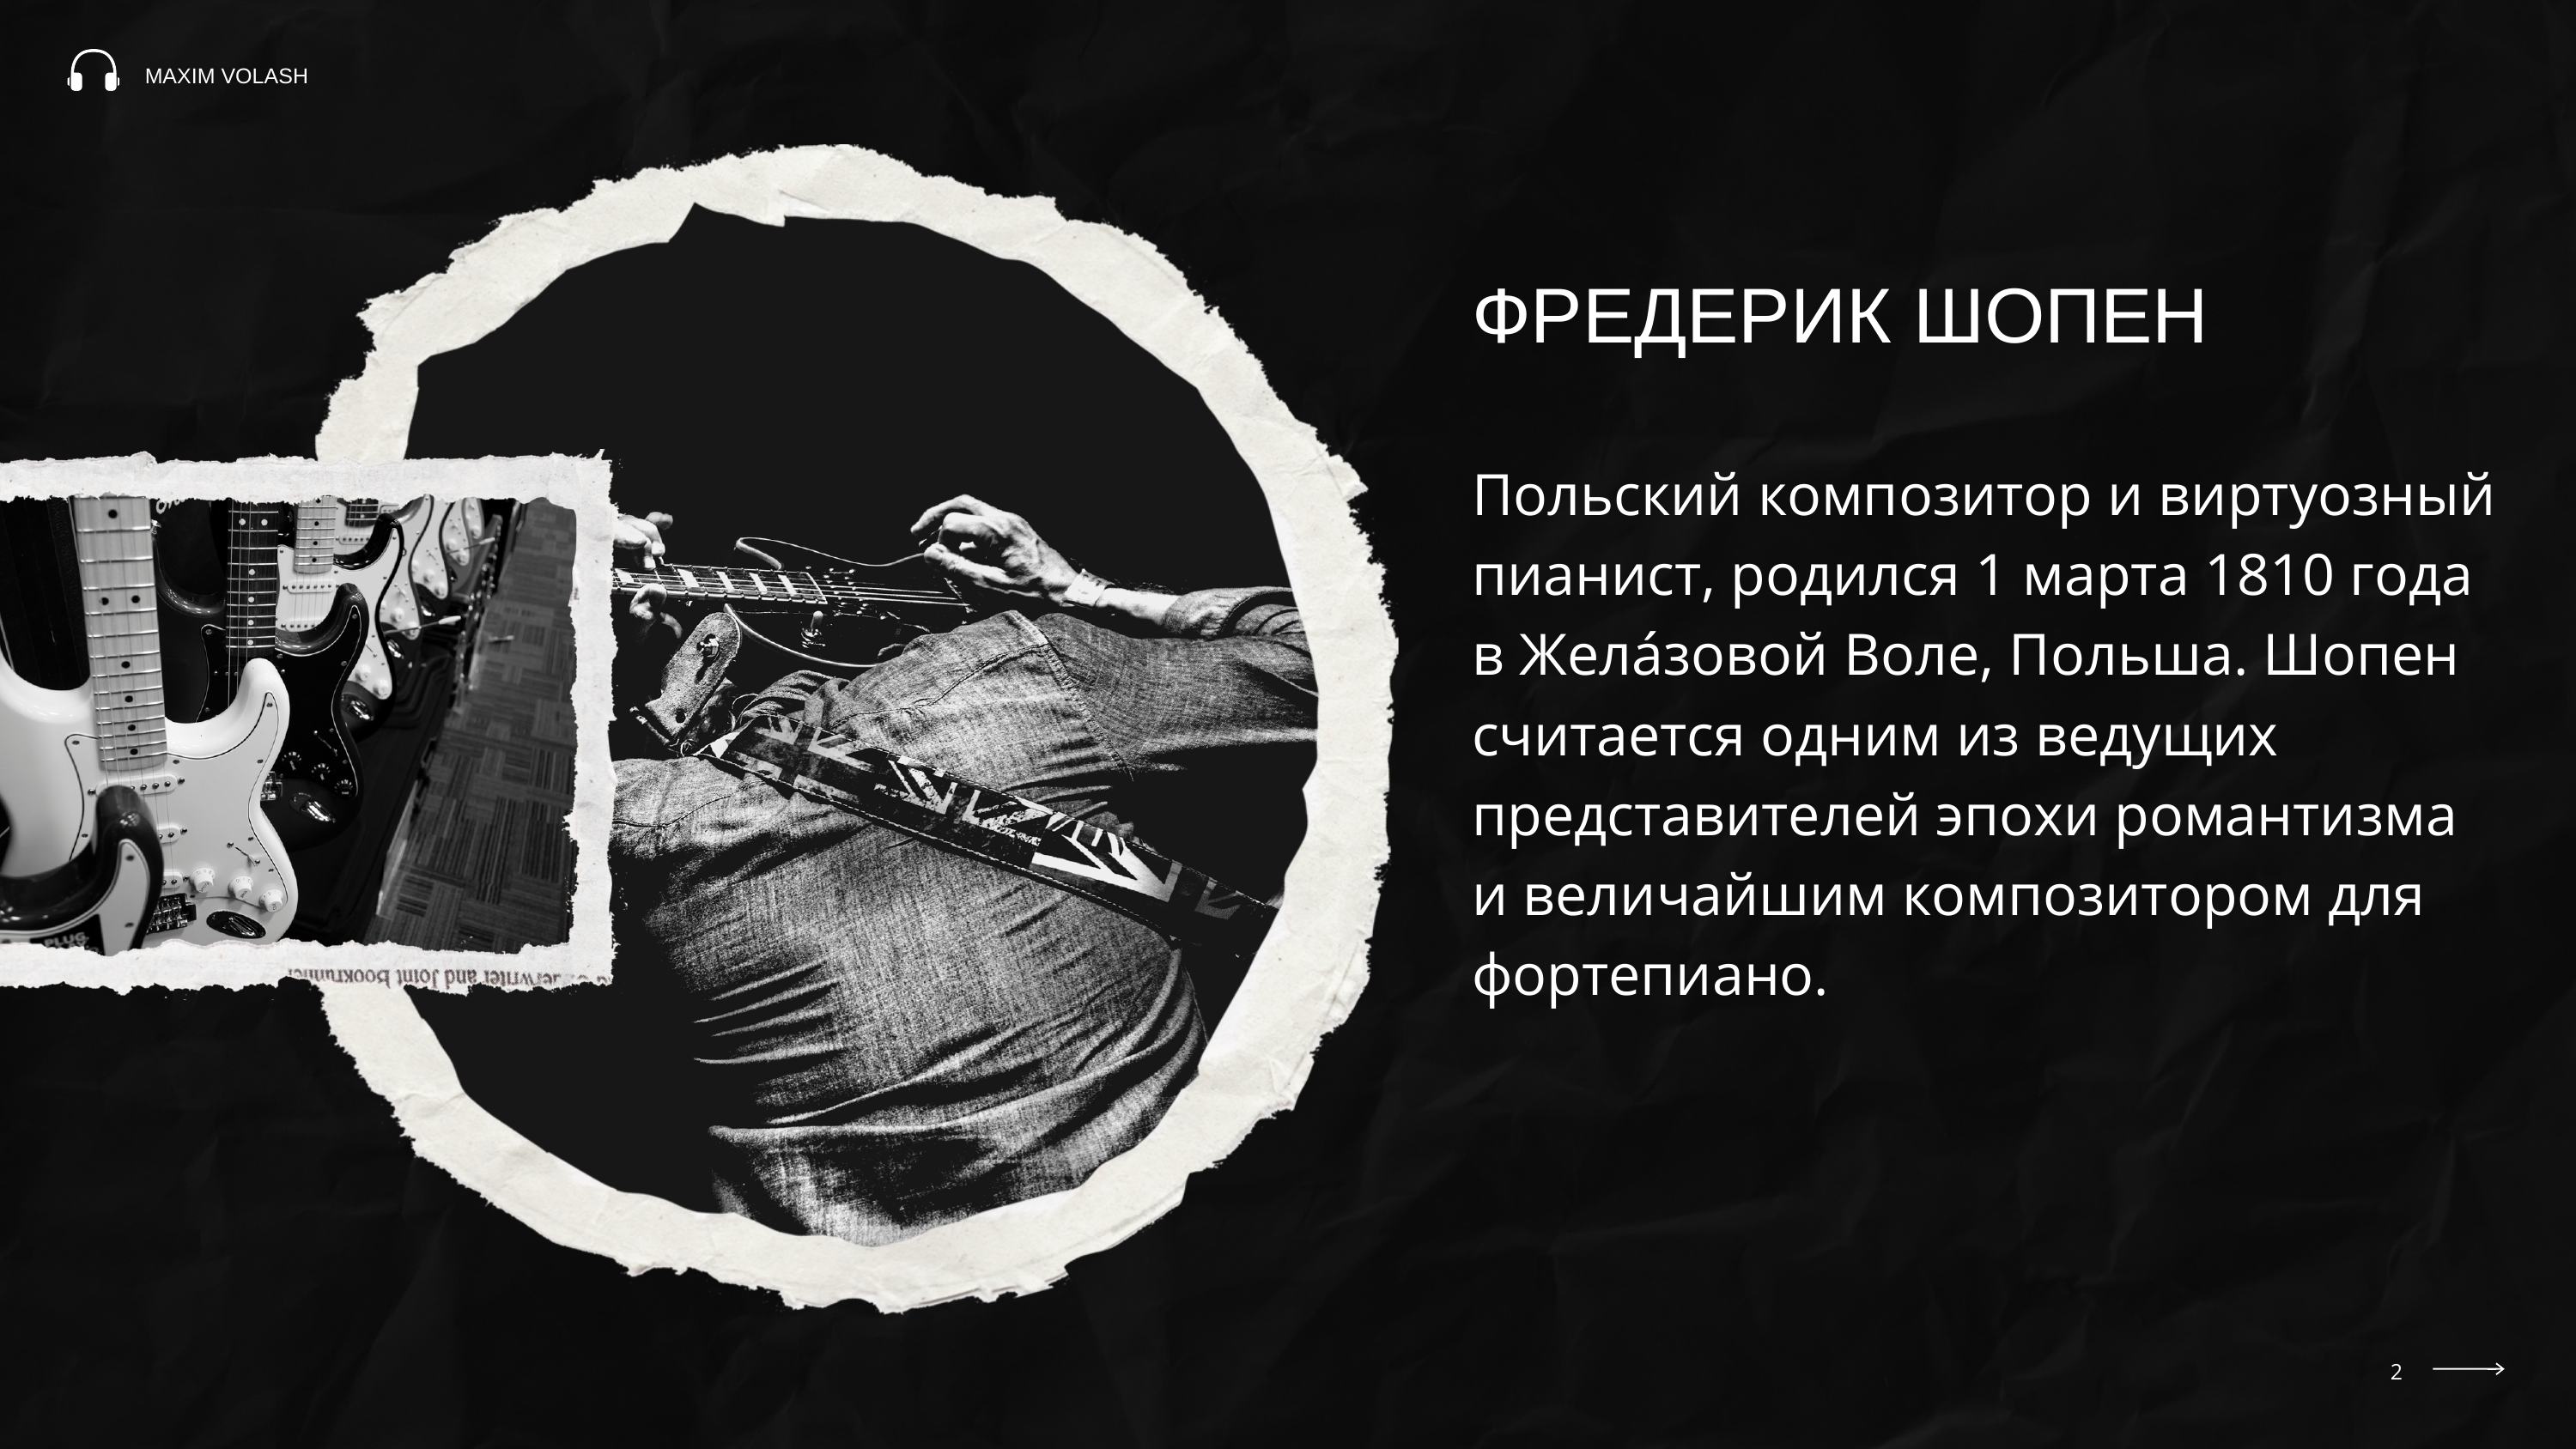

MAXIM VOLASH

ФРЕДЕРИК ШОПЕН
Польский композитор и виртуозный пианист, родился 1 марта 1810 года в Жела́зовой Воле, Польша. Шопен считается одним из ведущих представителей эпохи романтизма и величайшим композитором для фортепиано.

2